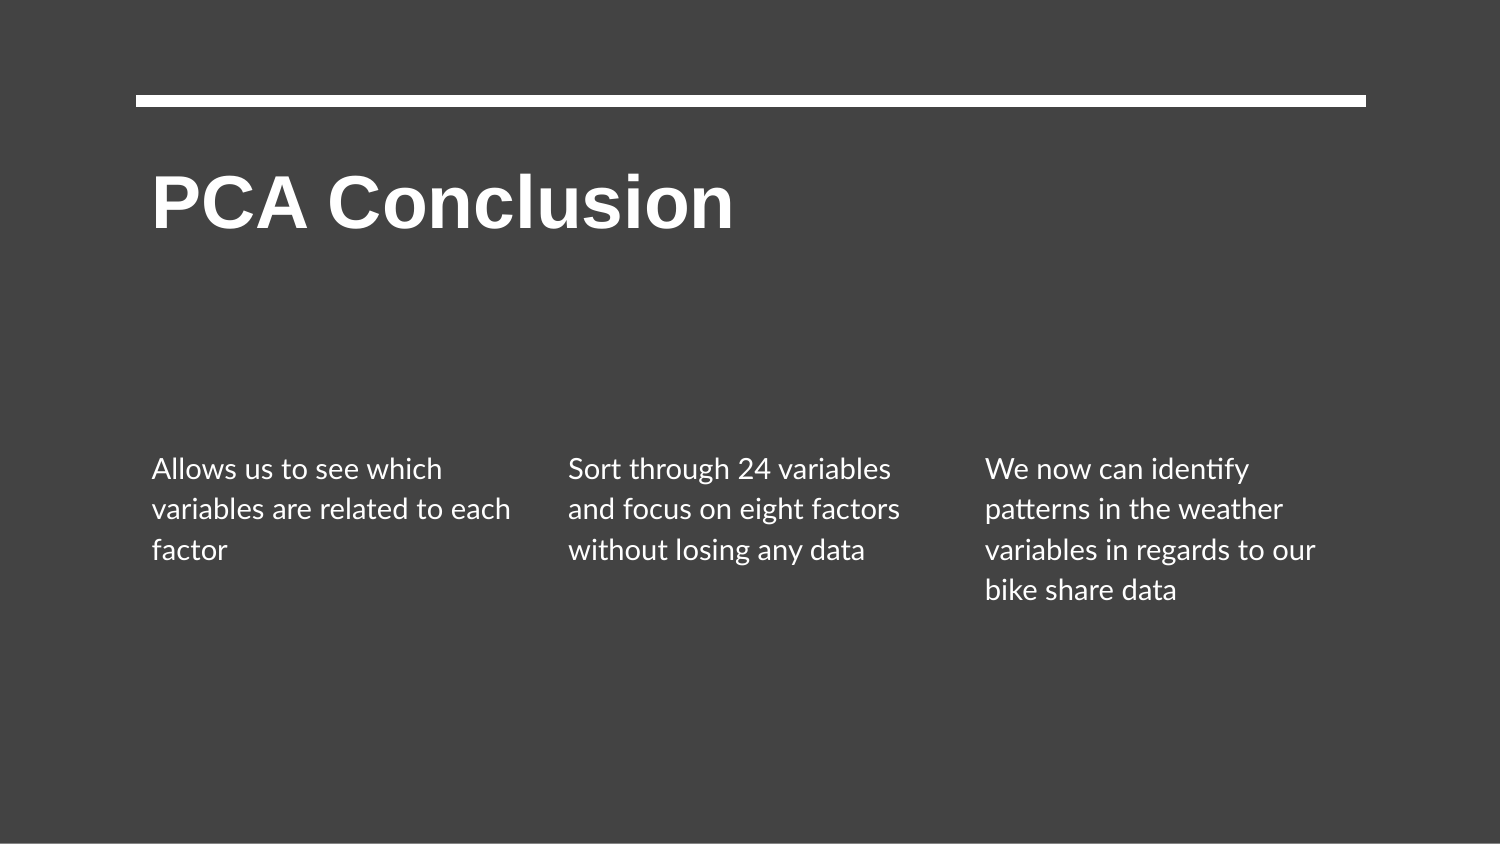

# PCA Conclusion
Allows us to see which variables are related to each factor
Sort through 24 variables and focus on eight factors without losing any data
We now can identify patterns in the weather variables in regards to our bike share data